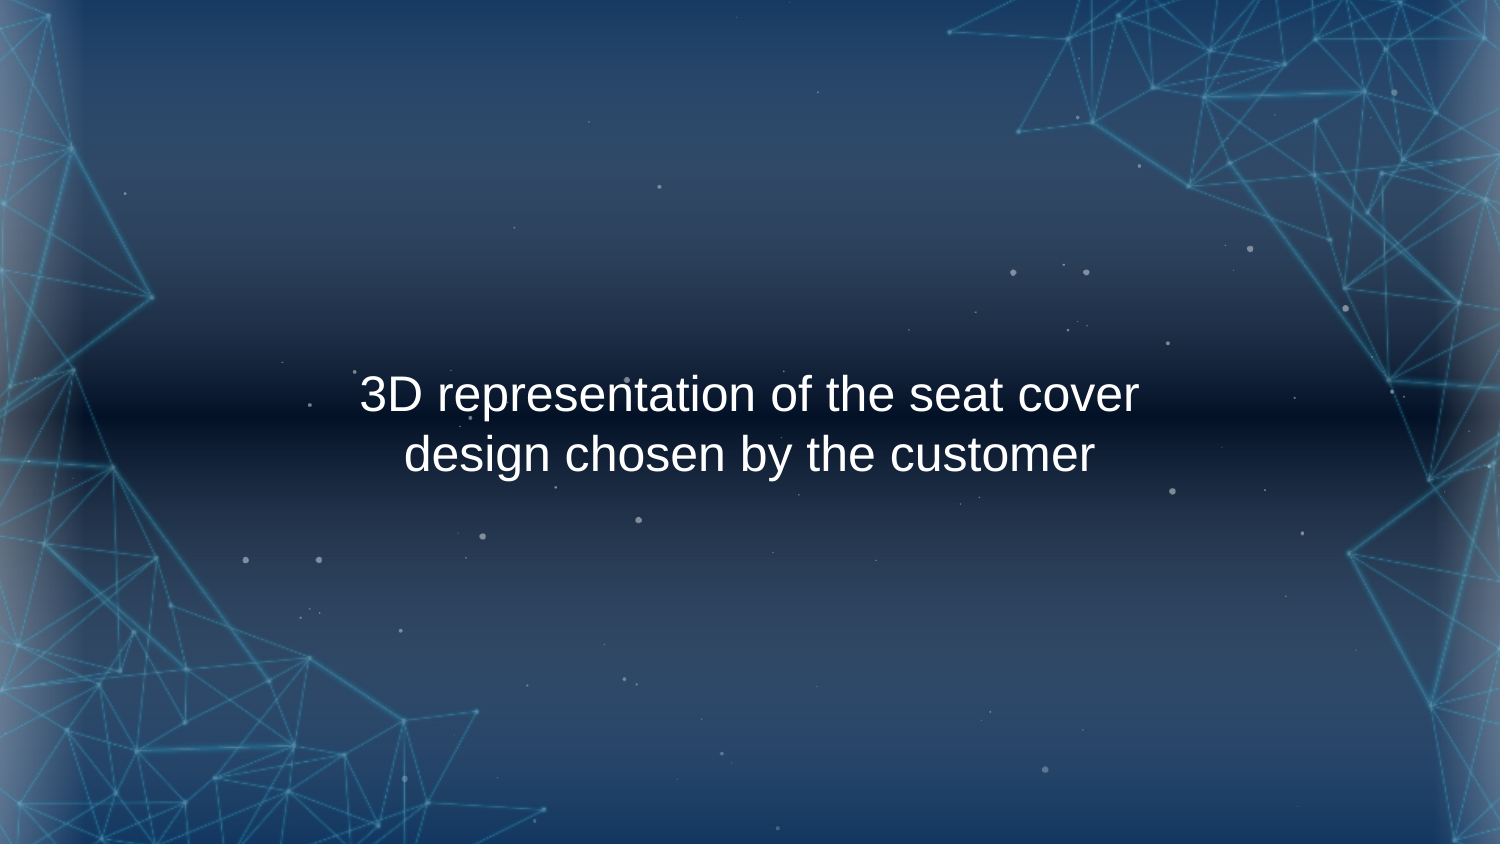

# 3D representation of the seat cover design chosen by the customer